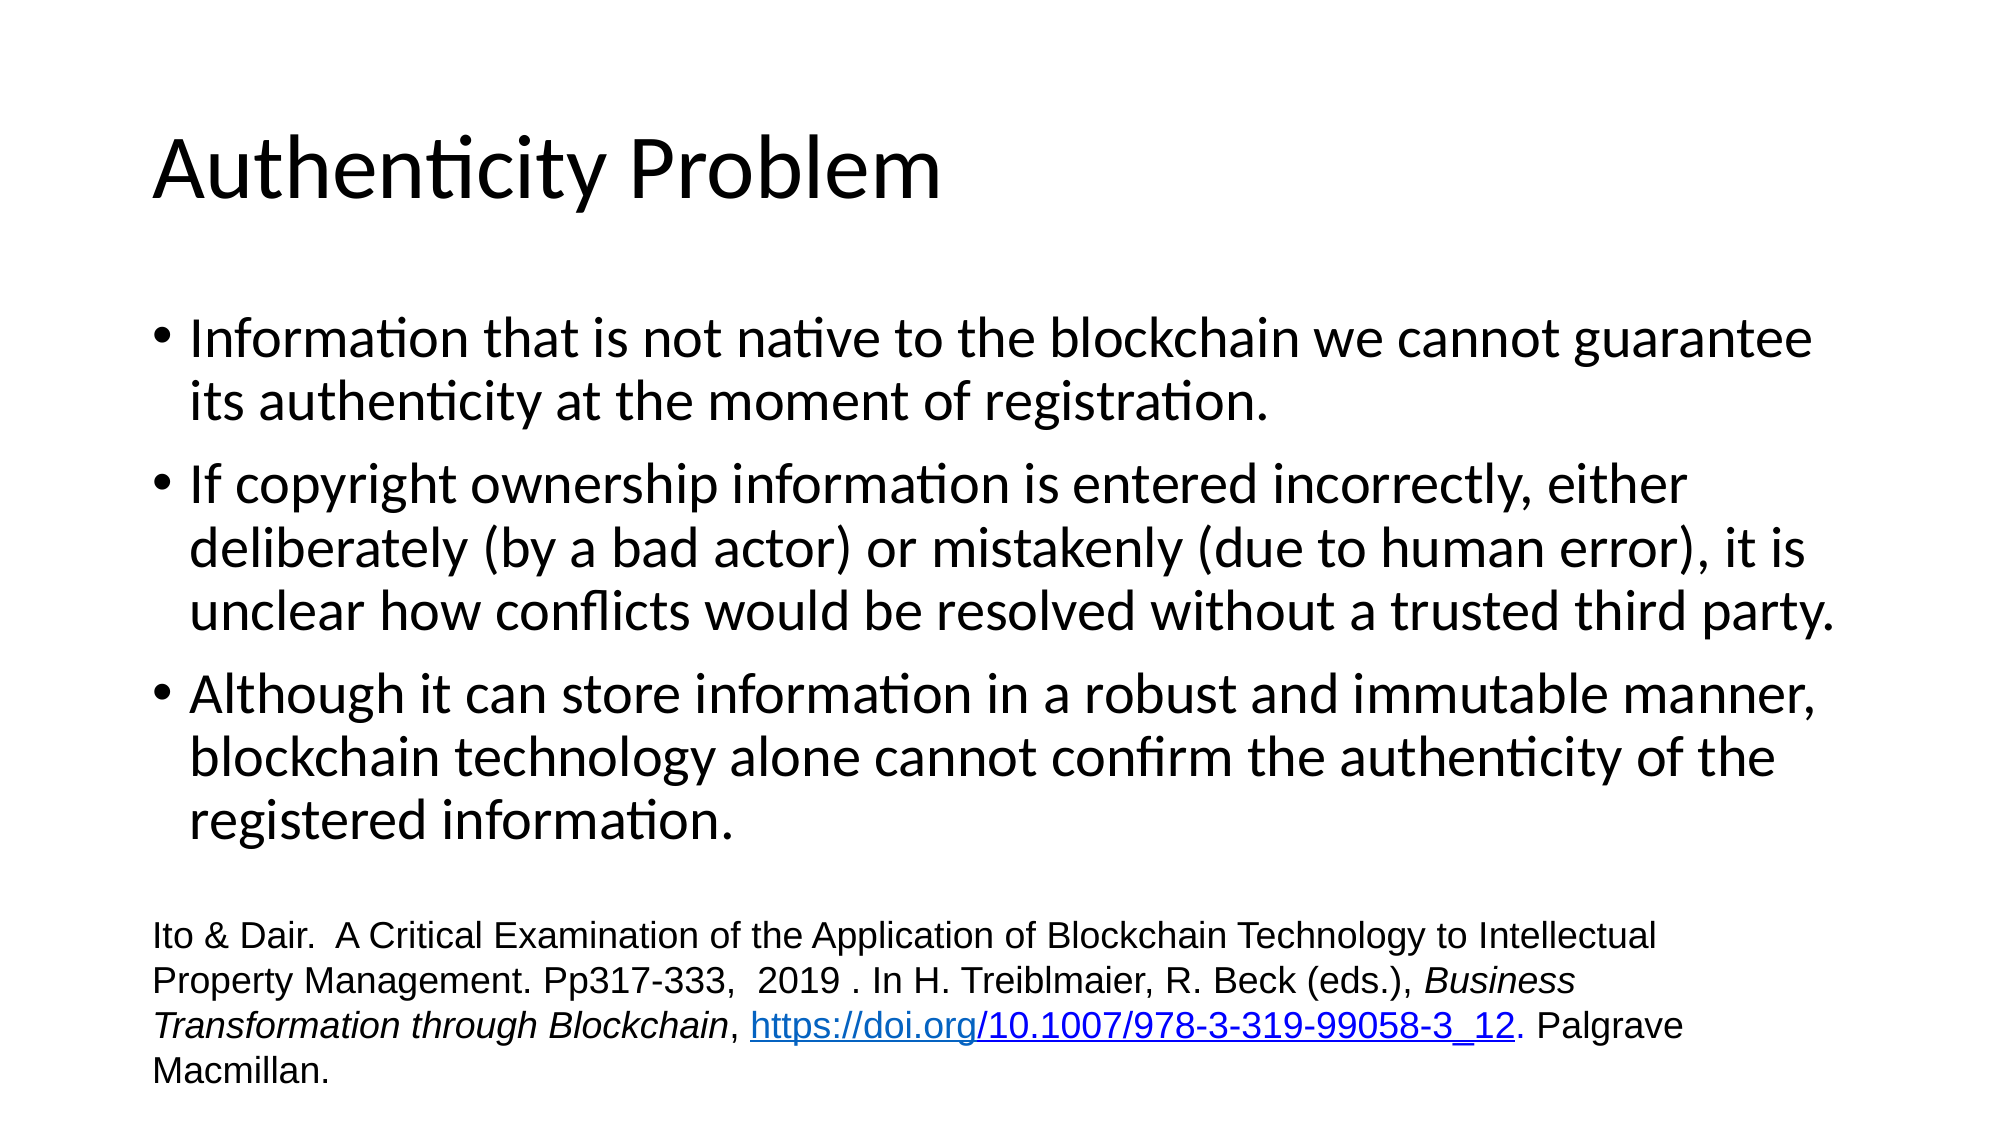

# Authenticity Problem
Information that is not native to the blockchain we cannot guarantee its authenticity at the moment of registration.
If copyright ownership information is entered incorrectly, either deliberately (by a bad actor) or mistakenly (due to human error), it is unclear how conflicts would be resolved without a trusted third party.
Although it can store information in a robust and immutable manner, blockchain technology alone cannot confirm the authenticity of the registered information.
Ito & Dair.  A Critical Examination of the Application of Blockchain Technology to Intellectual Property Management. Pp317-333,  2019 . In H. Treiblmaier, R. Beck (eds.), Business Transformation through Blockchain, https://doi.org/10.1007/978-3-319-99058-3_12. Palgrave Macmillan.